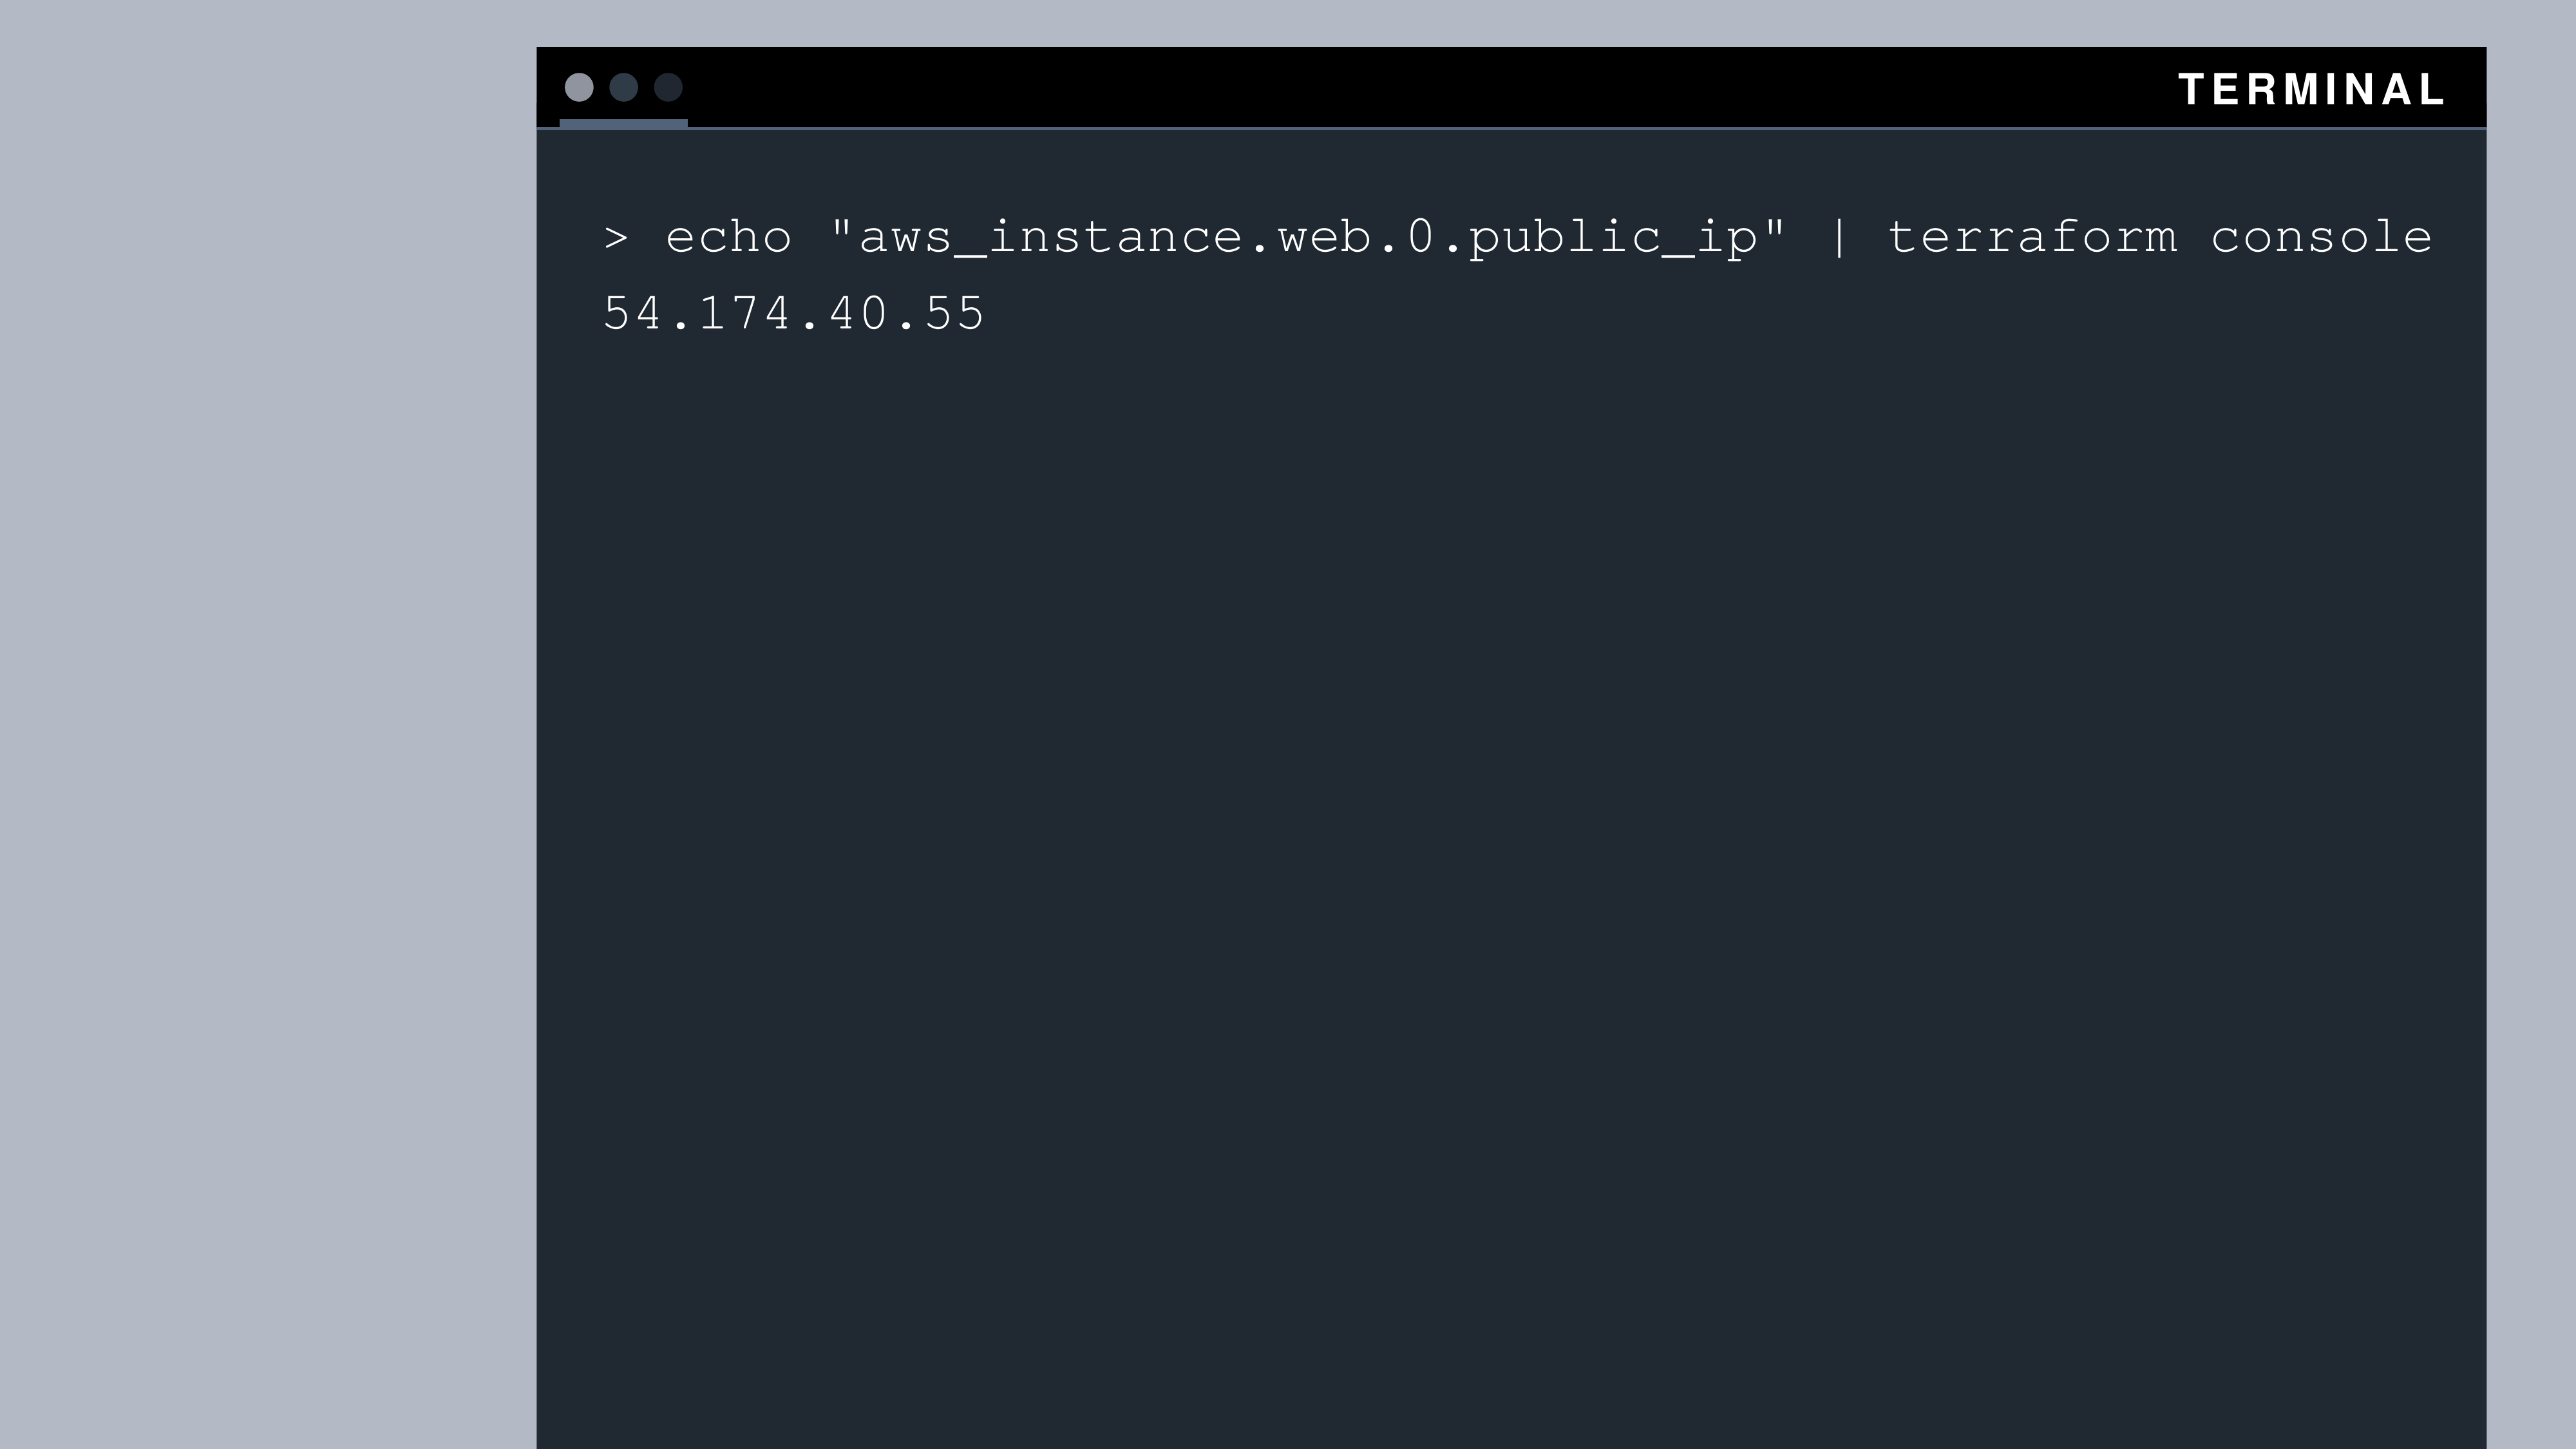

> echo "aws_instance.web.0.public_ip" | terraform console
54.174.40.55
236